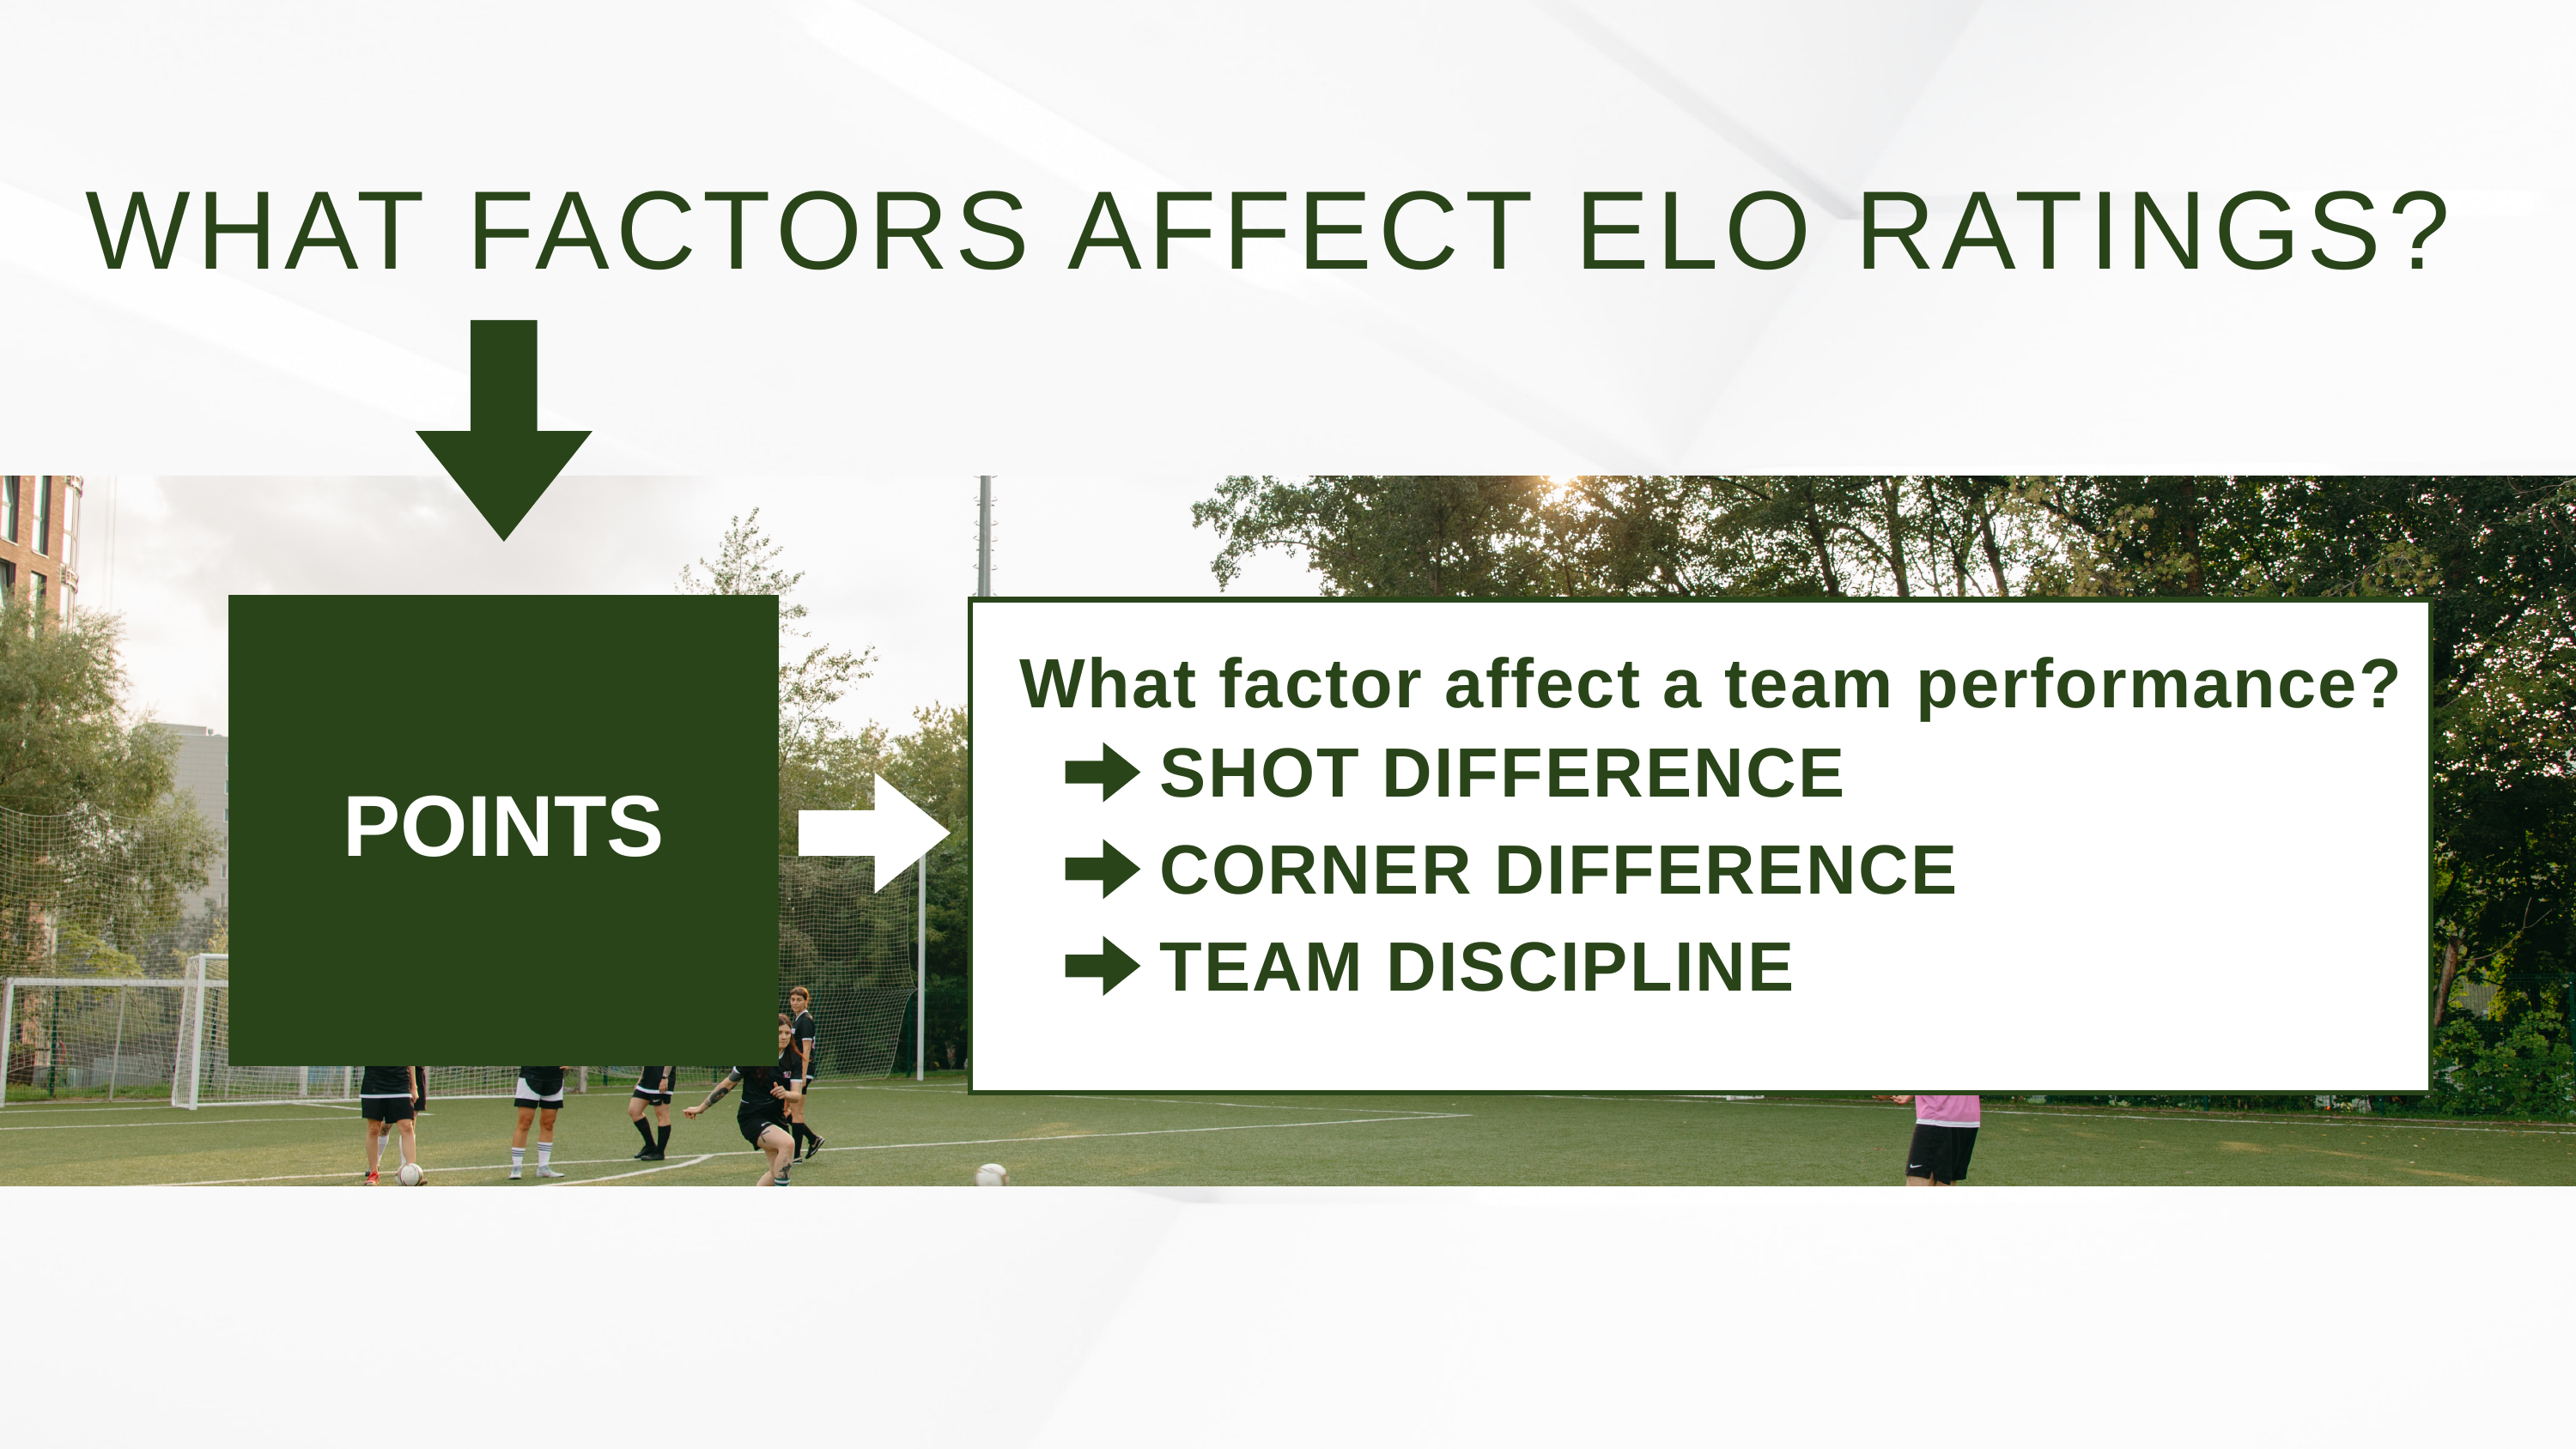

WHAT FACTORS AFFECT ELO RATINGS?

What factor affect a team performance?
SHOT DIFFERENCE

POINTS
CORNER DIFFERENCE

TEAM DISCIPLINE